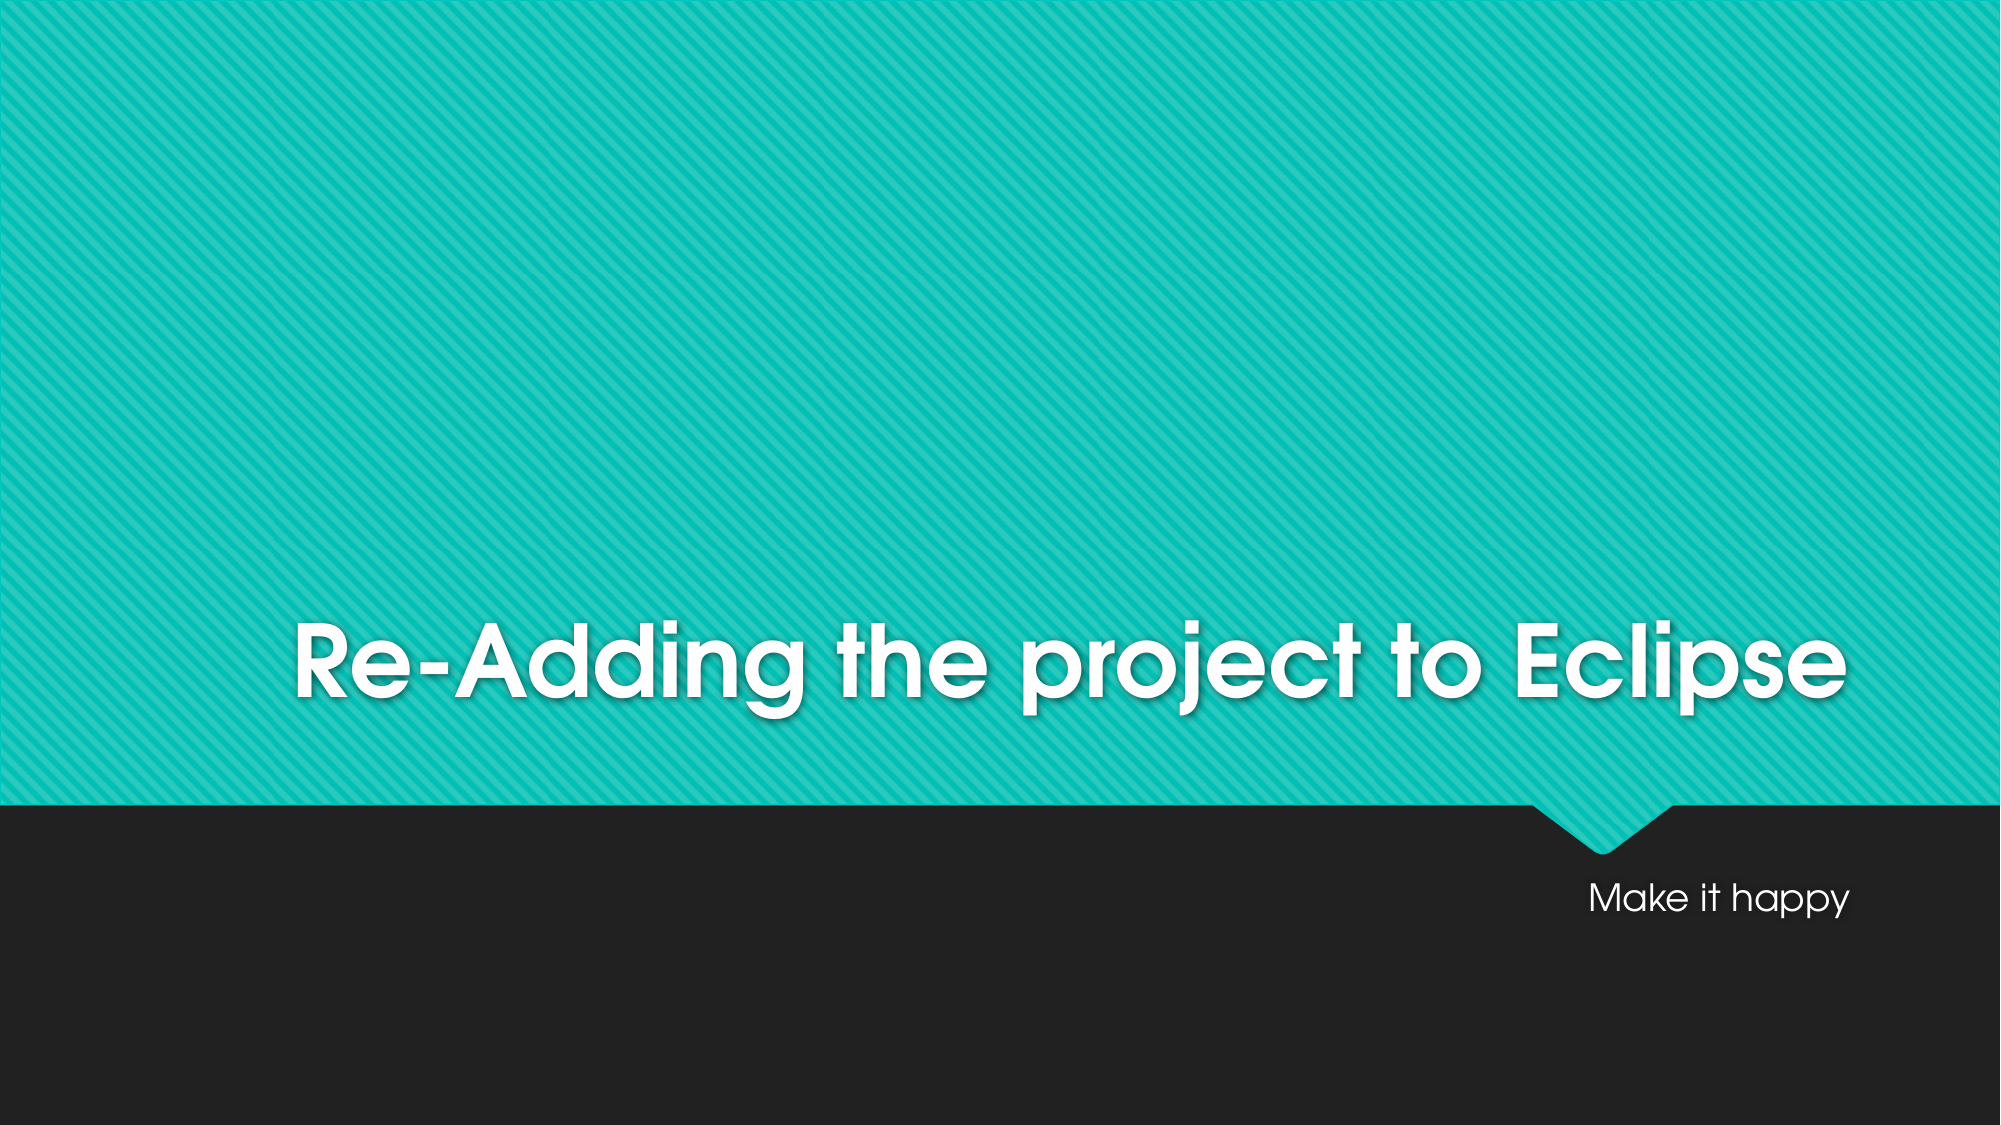

# Re-Adding the project to Eclipse
Make it happy